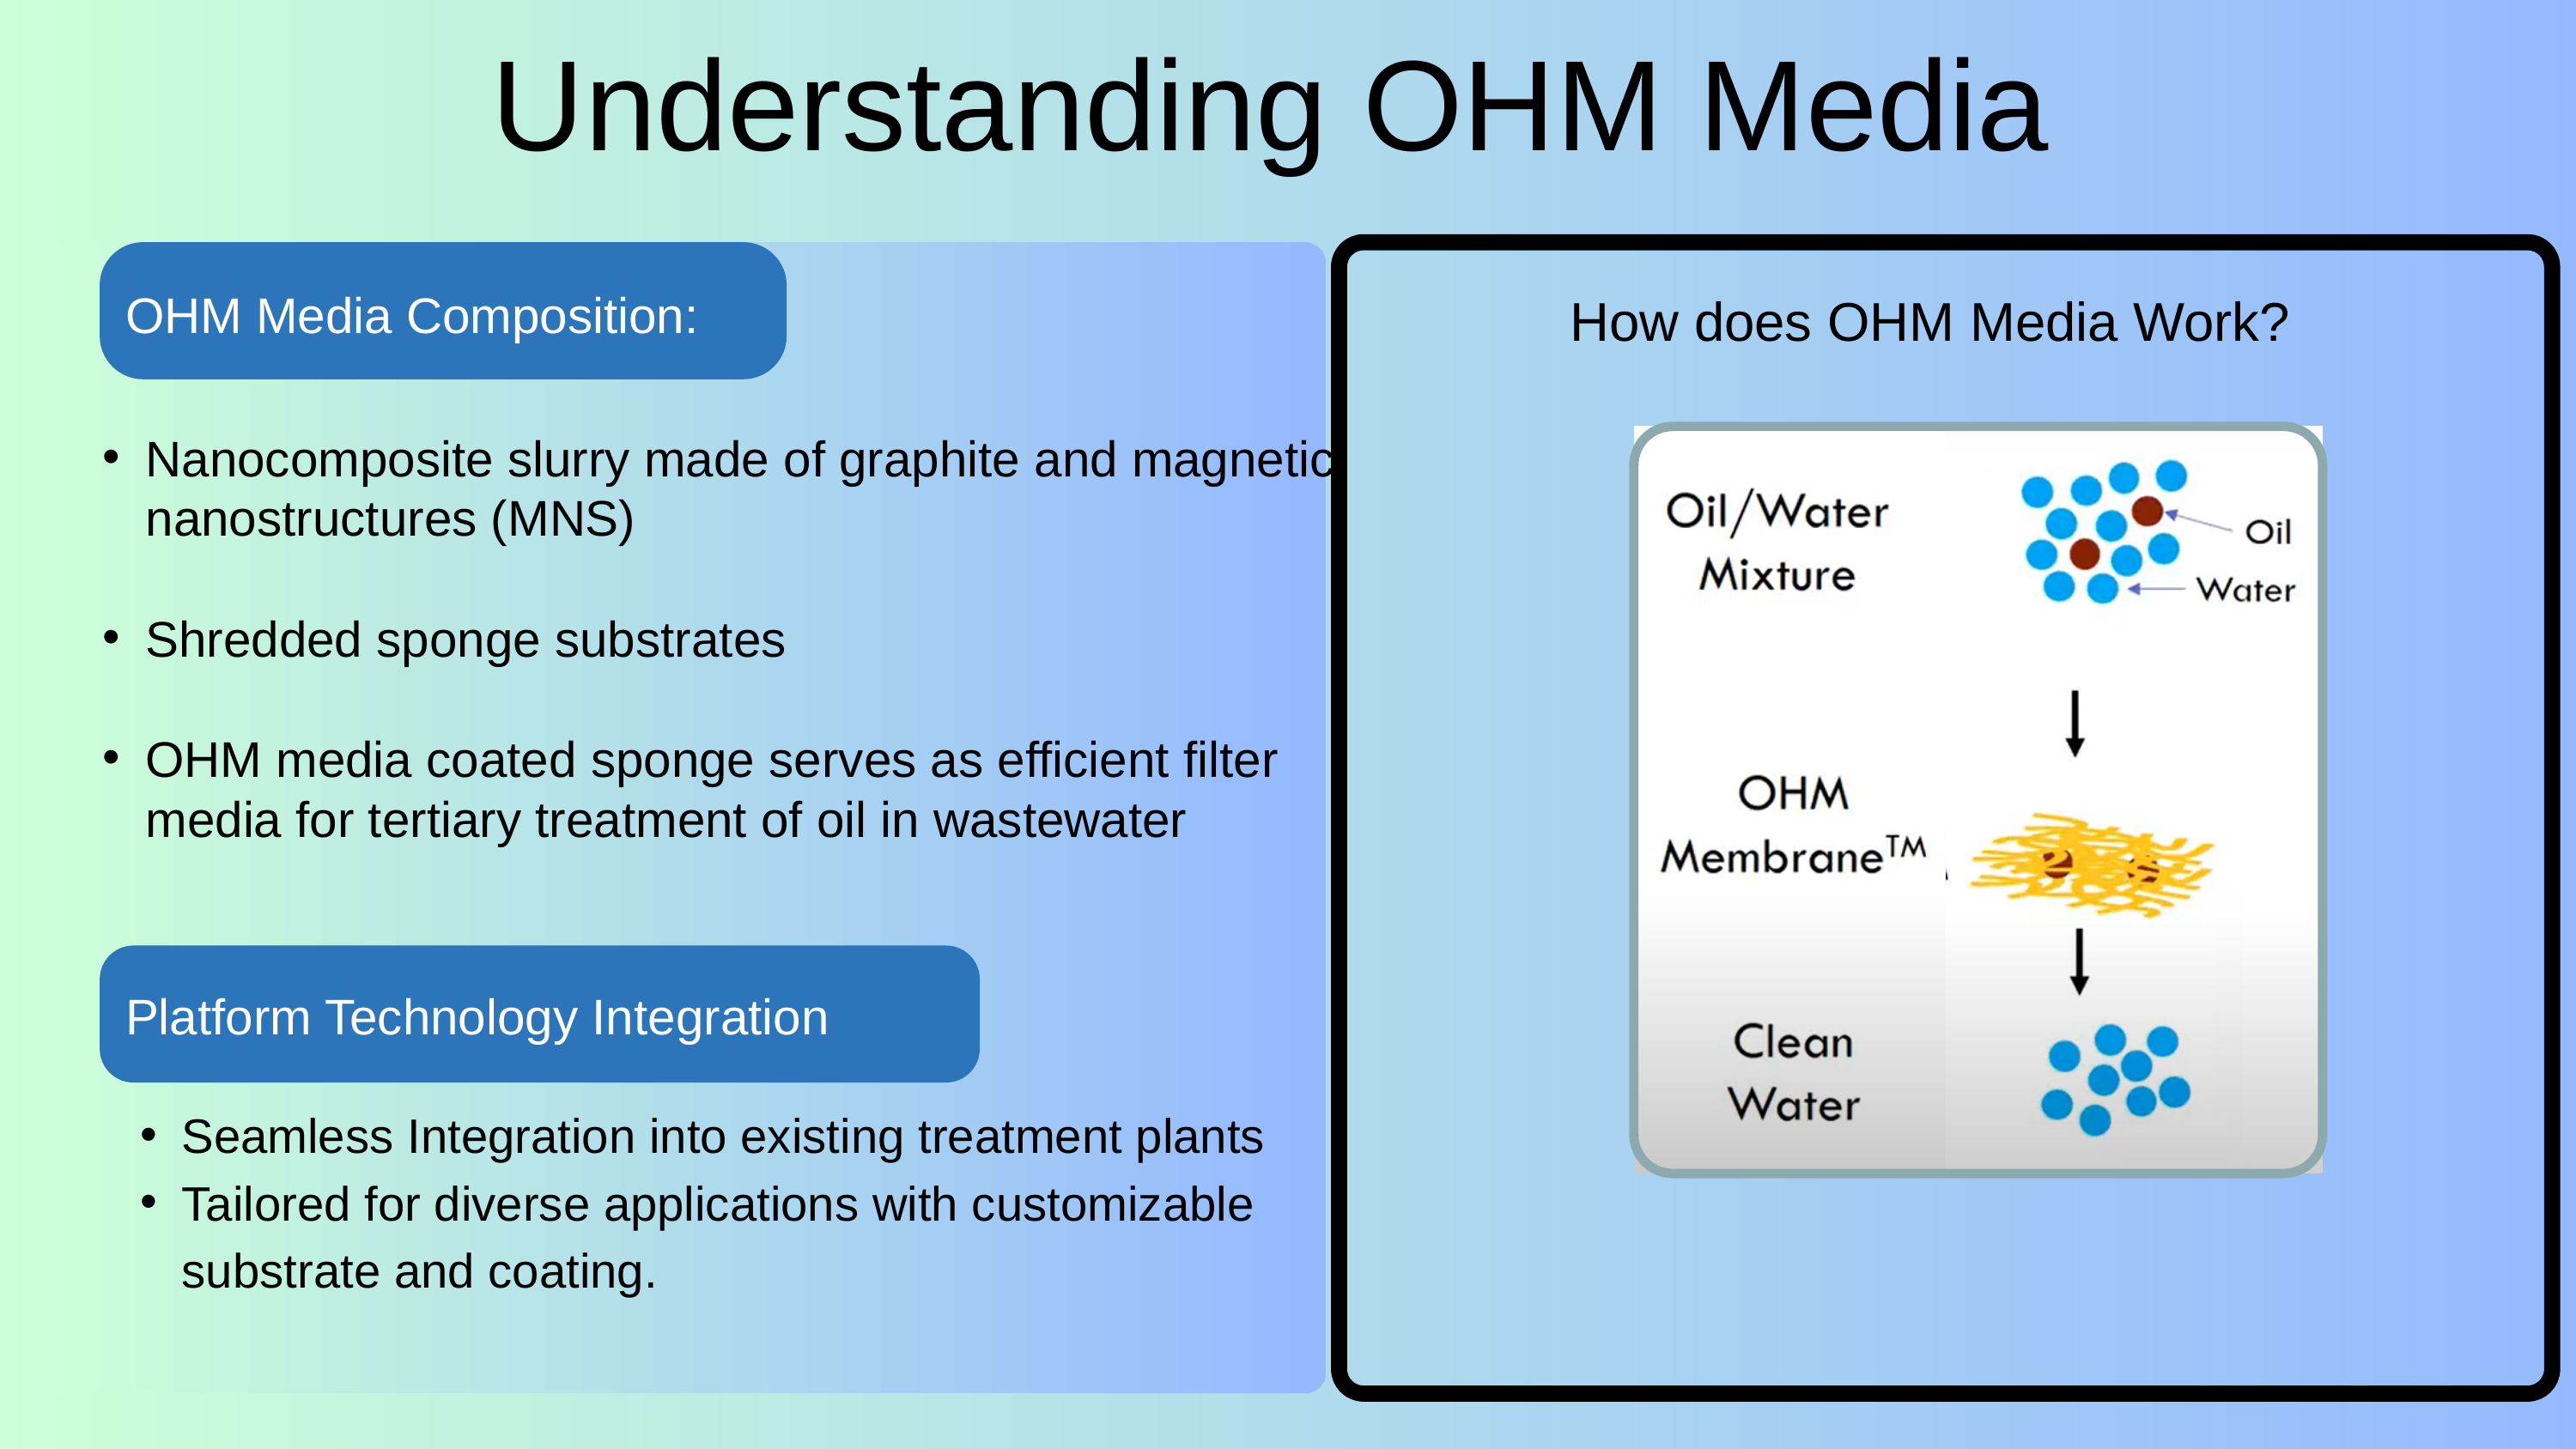

Understanding OHM Media

How does OHM Media Work?
OHM Media Composition:
Nanocomposite slurry made of graphite and magnetic nanostructures (MNS)

Shredded sponge substrates

OHM media coated sponge serves as efficient filter media for tertiary treatment of oil in wastewater

Platform Technology Integration
Seamless Integration into existing treatment plants
Tailored for diverse applications with customizable substrate and coating.